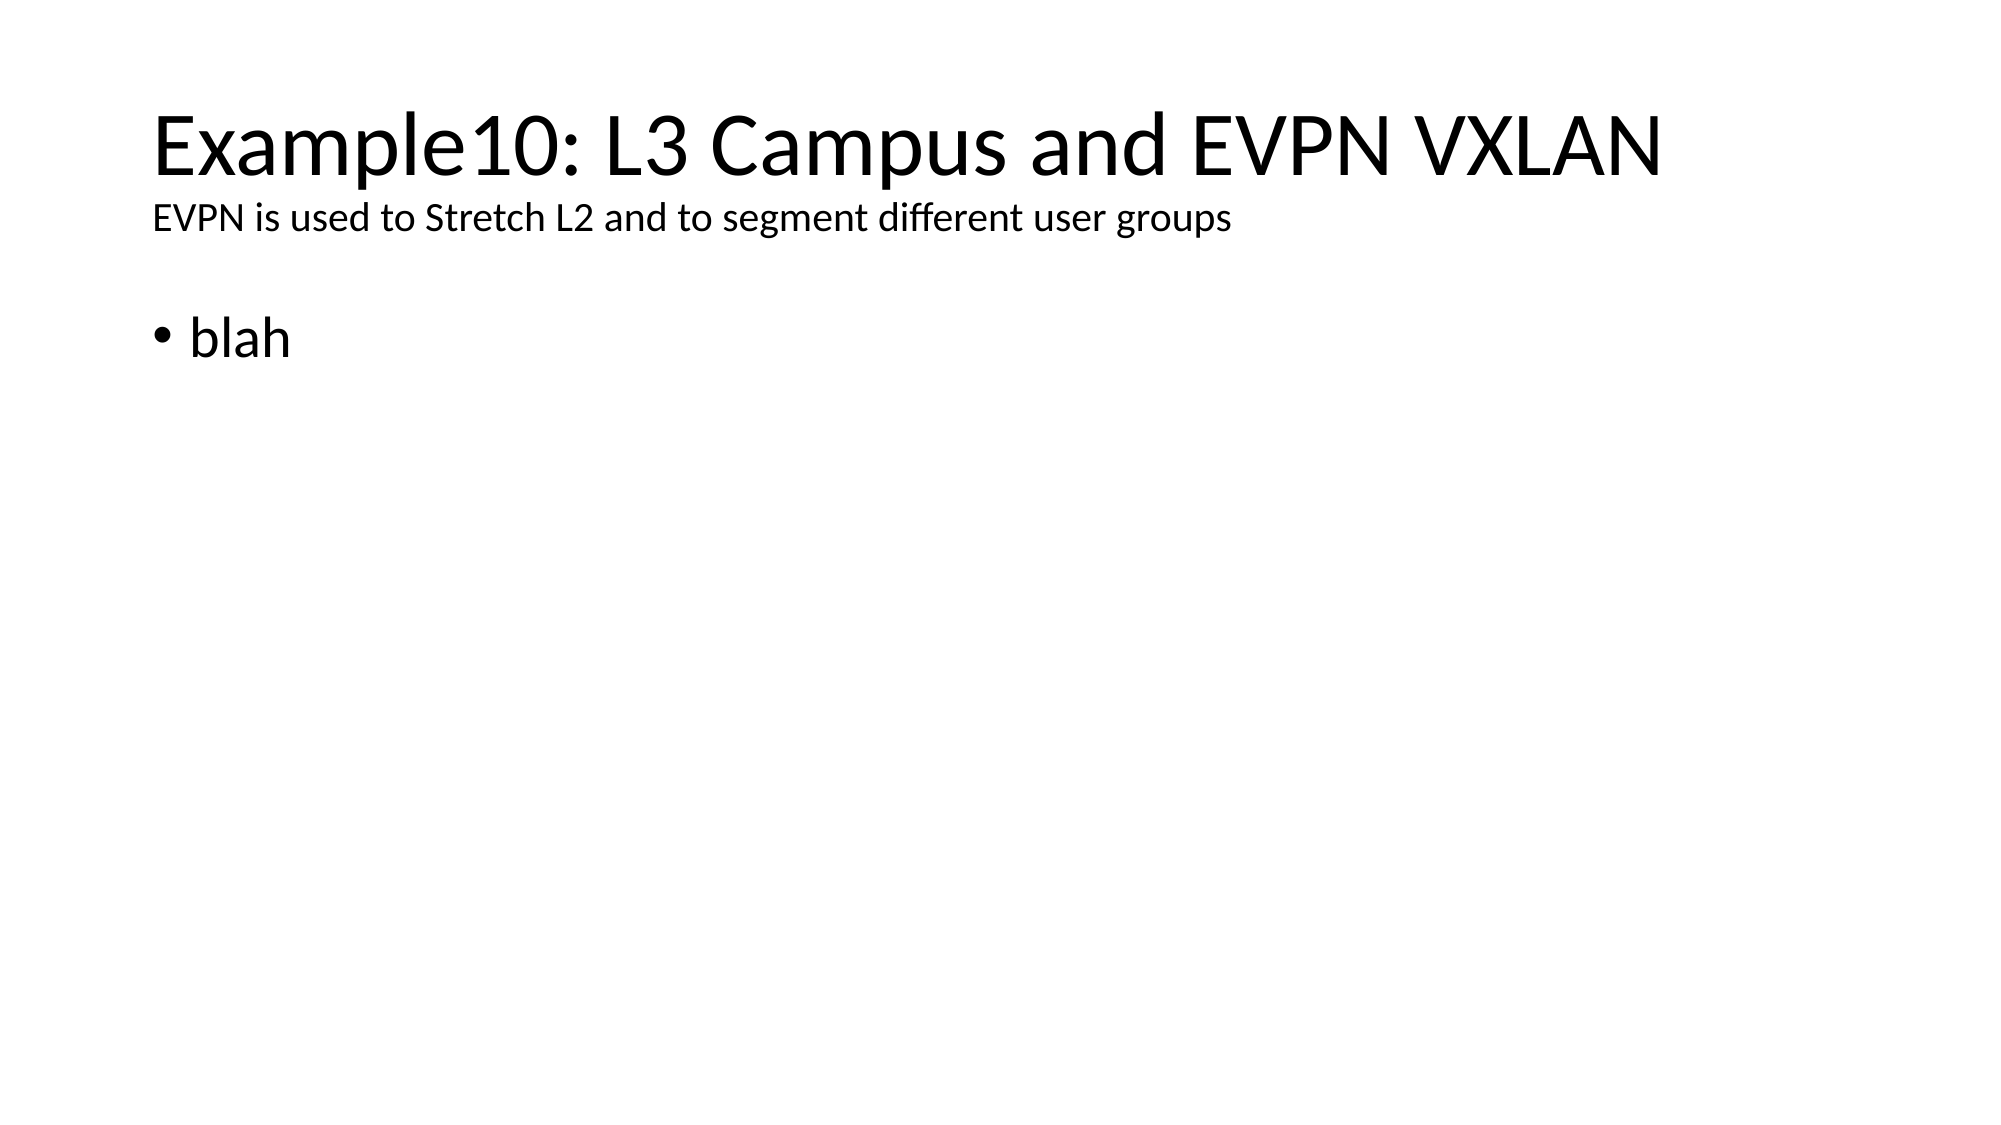

# Example10: L3 Campus and EVPN VXLAN EVPN is used to Stretch L2 and to segment different user groups
blah